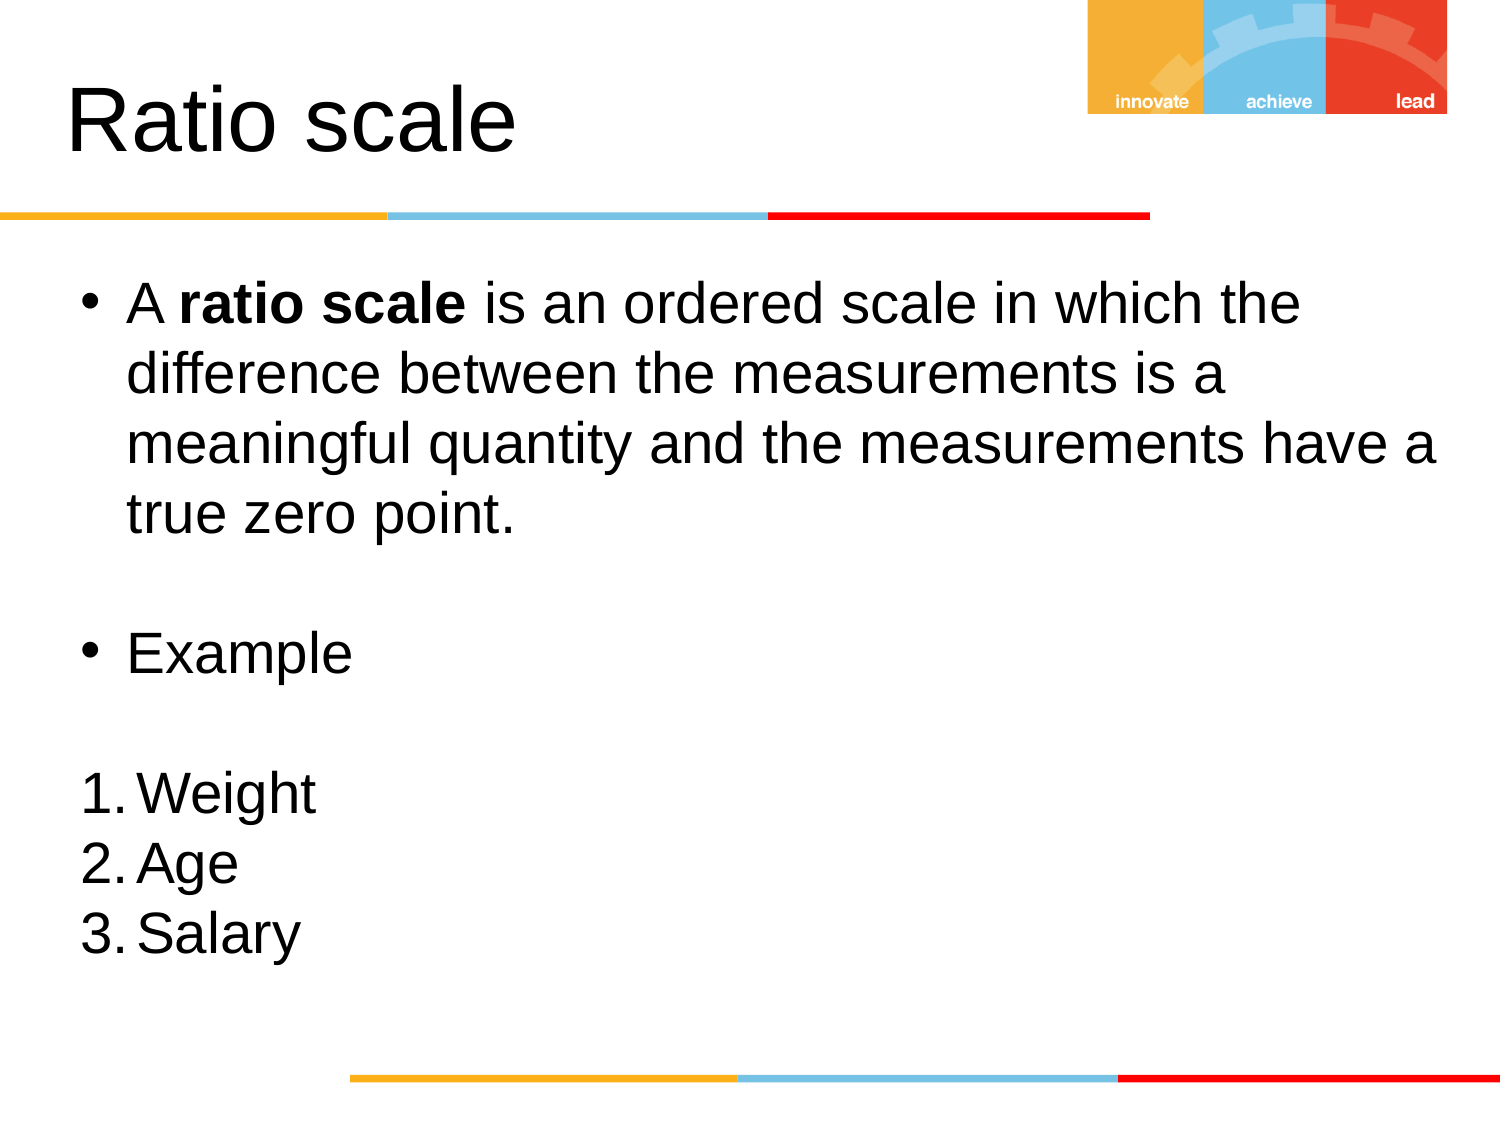

# Ratio scale
A ratio scale is an ordered scale in which the difference between the measurements is a meaningful quantity and the measurements have a true zero point.

Example

Weight
Age
Salary